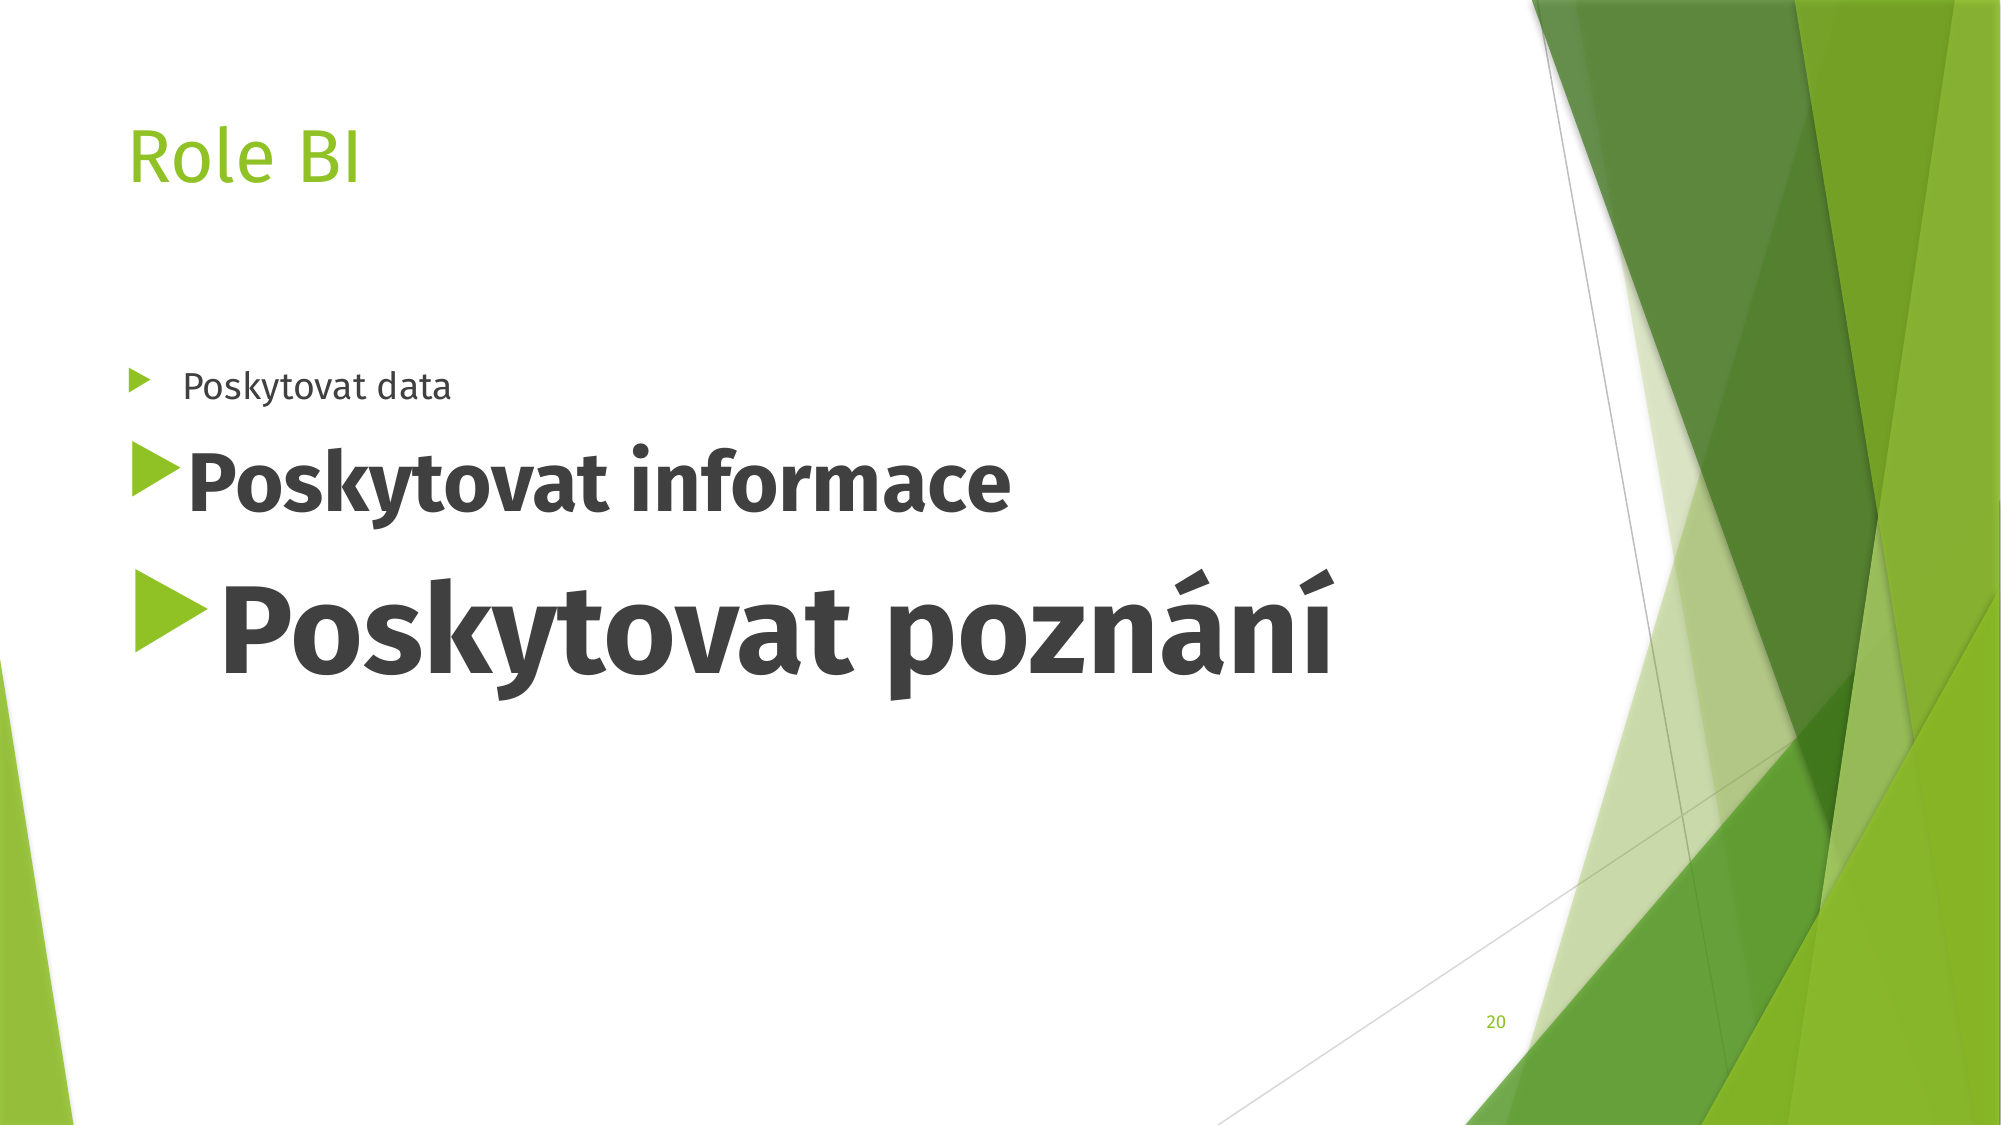

# Role BI
Poskytovat data
Poskytovat informace
Poskytovat poznání
20